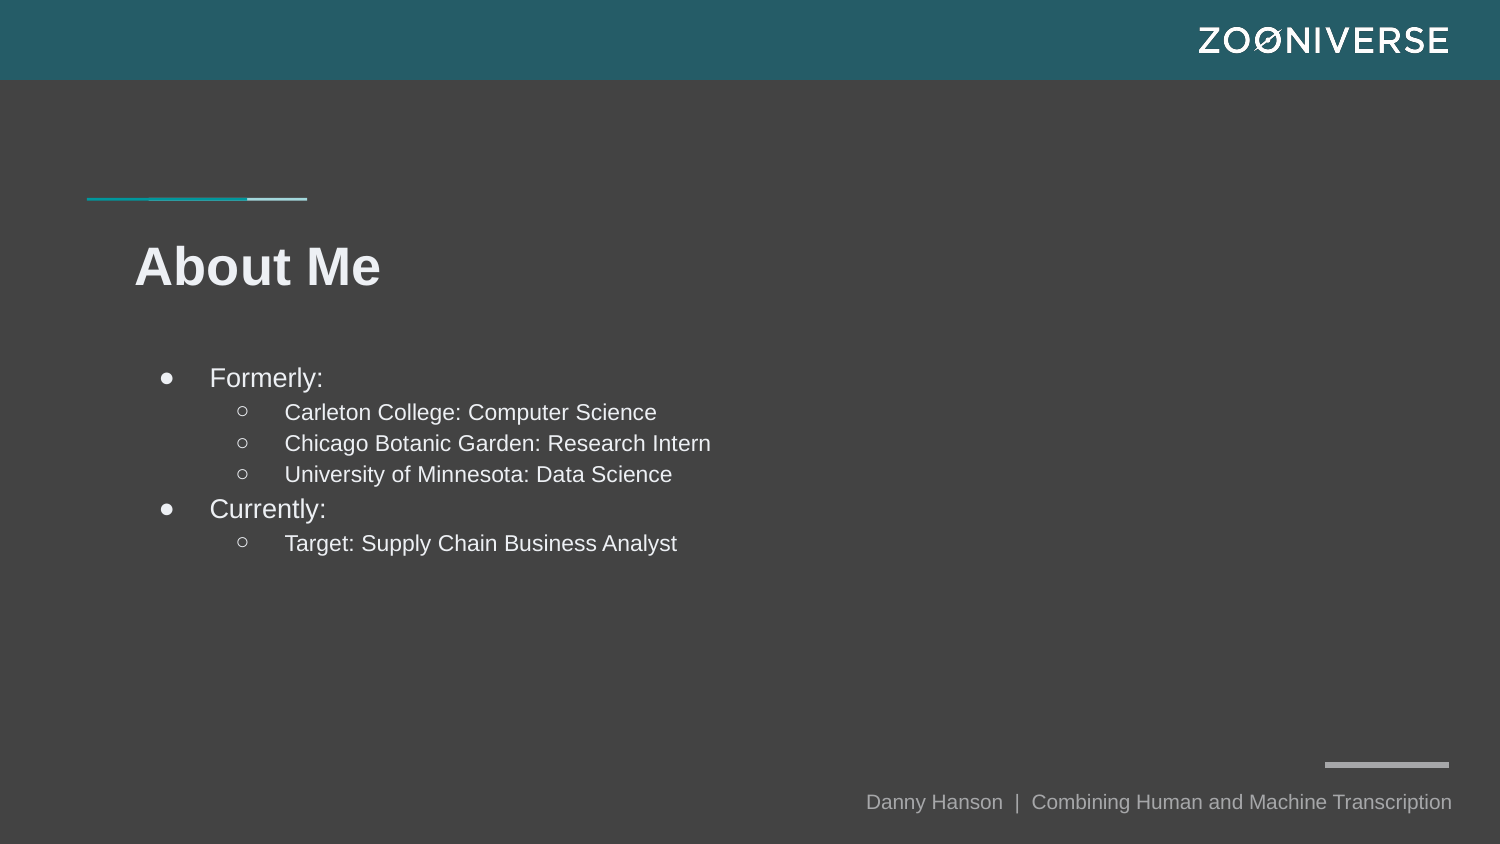

# About Me
Formerly:
Carleton College: Computer Science
Chicago Botanic Garden: Research Intern
University of Minnesota: Data Science
Currently:
Target: Supply Chain Business Analyst